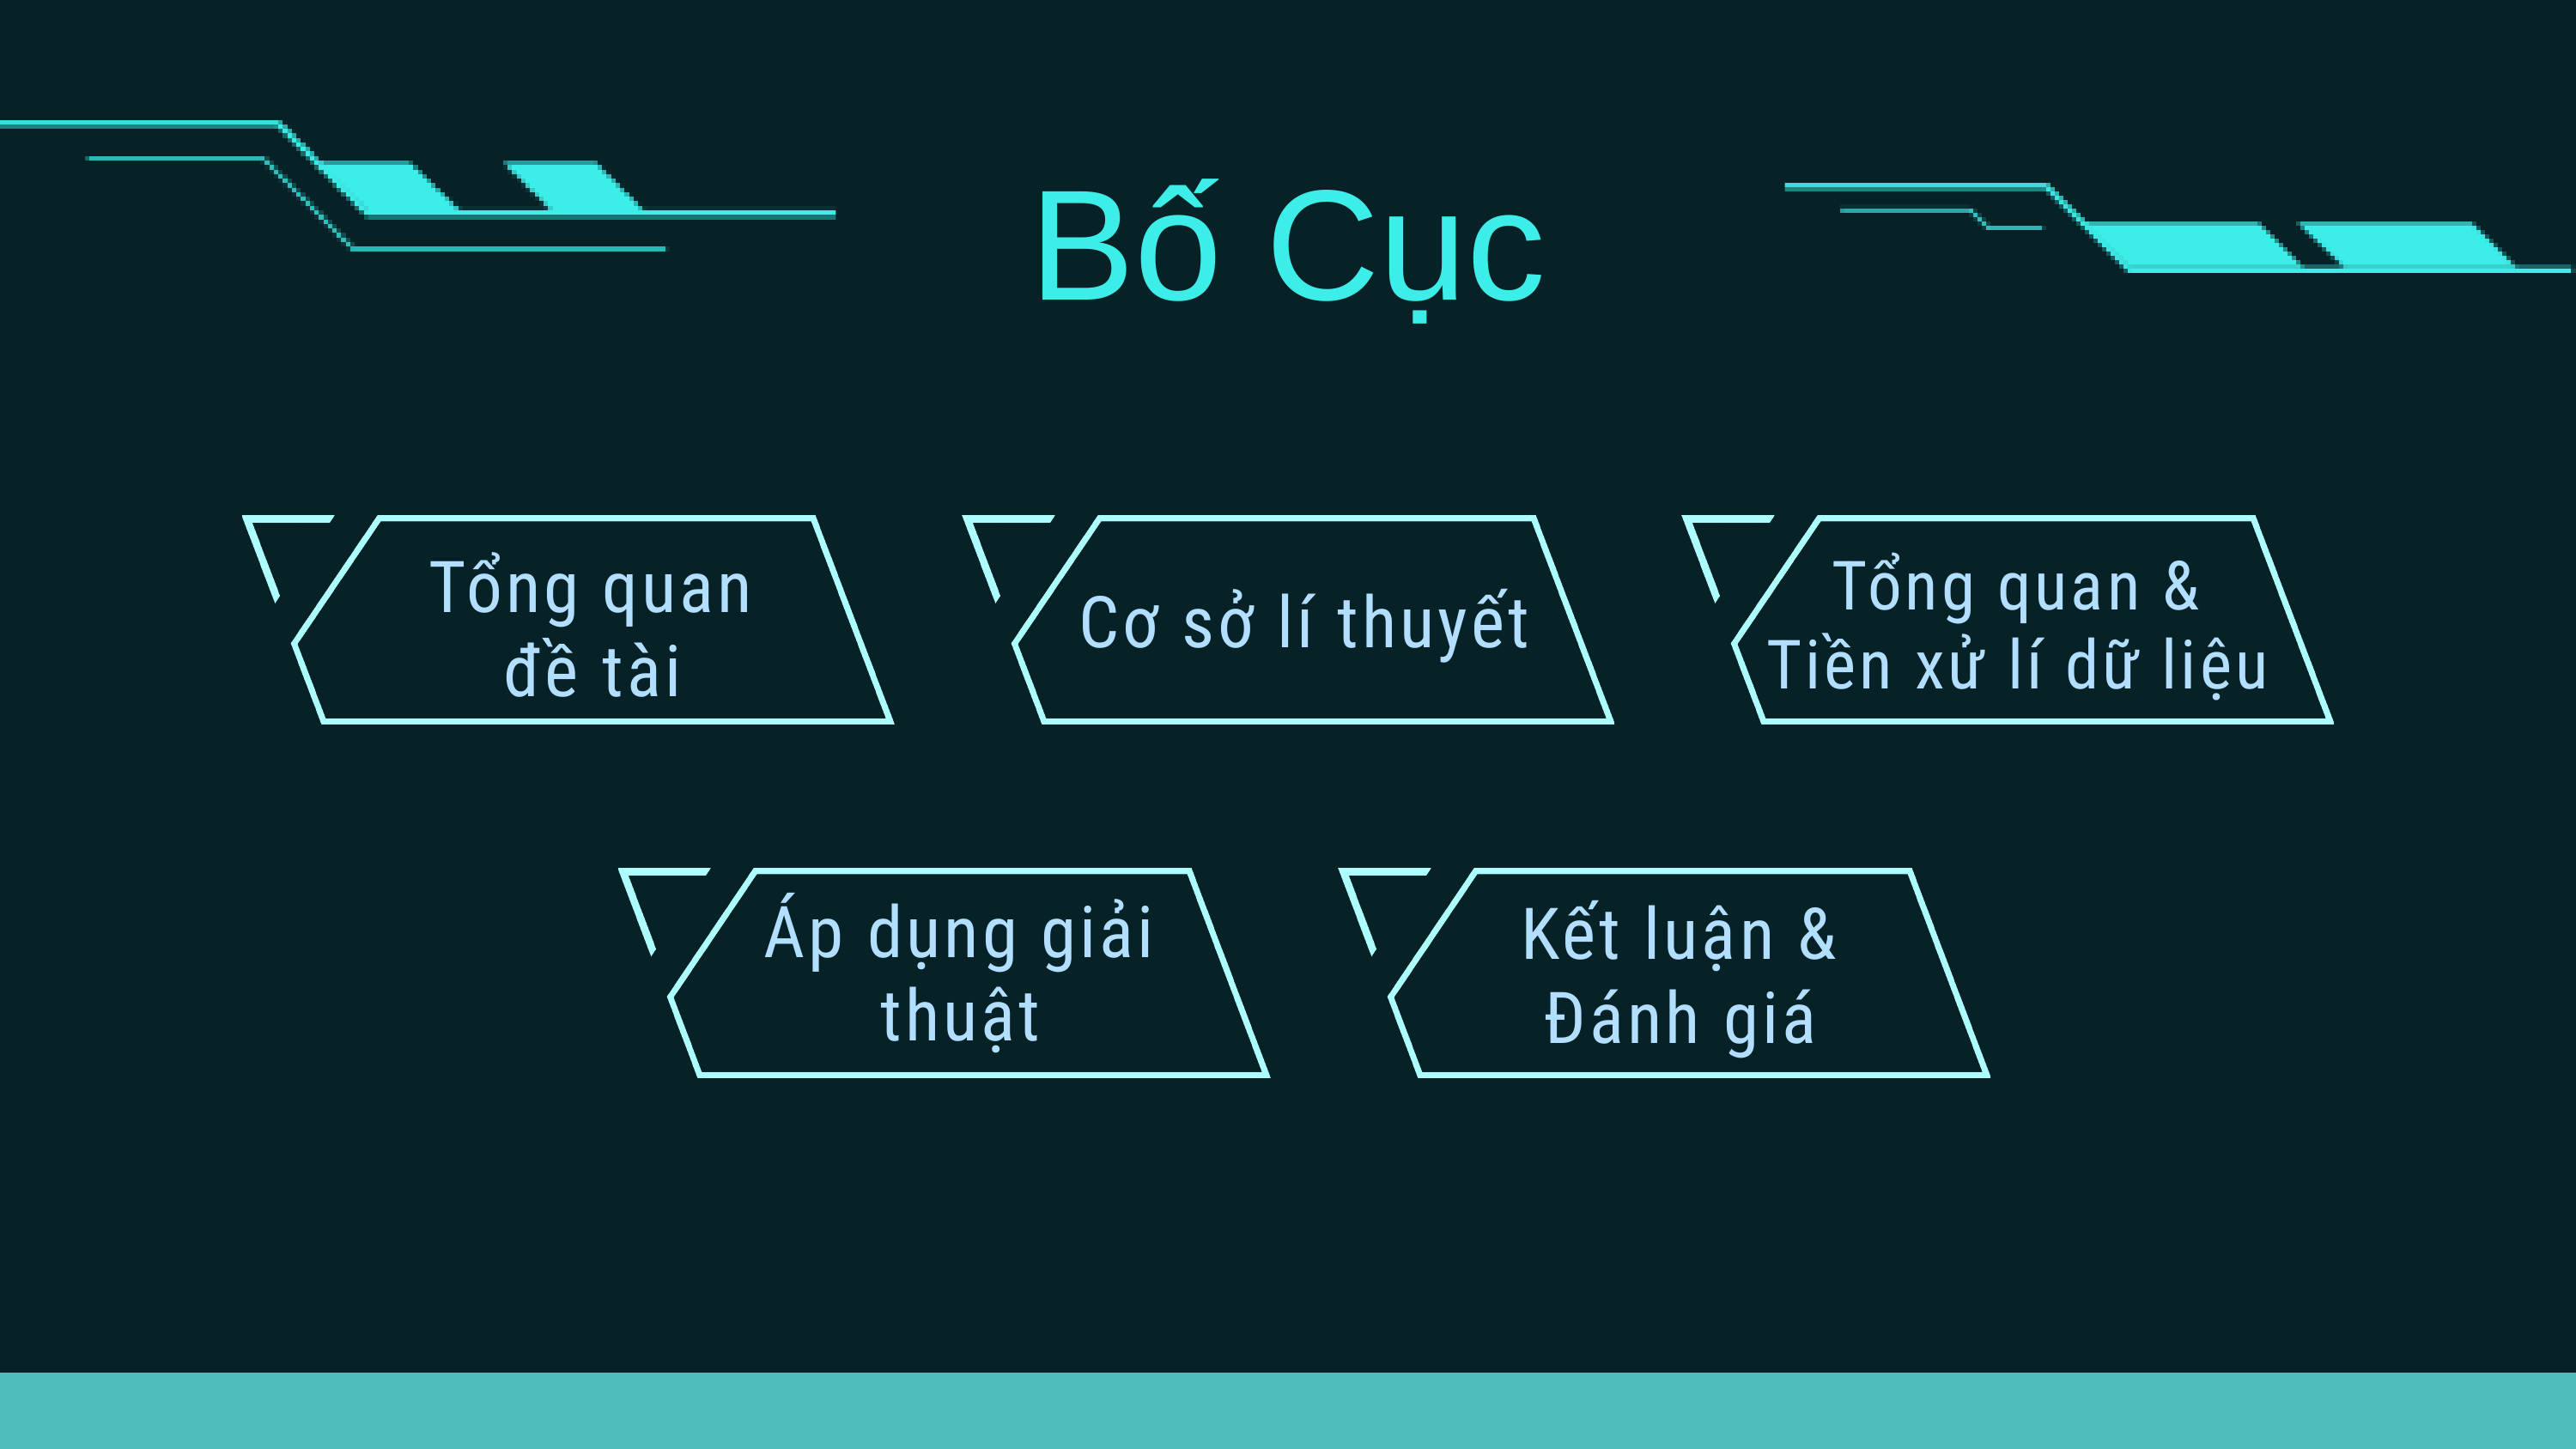

Bố Cục

Tổng quan đề tài
Tổng quan & Tiền xử lí dữ liệu
Cơ sở lí thuyết

Áp dụng giải thuật
Kết luận & Đánh giá